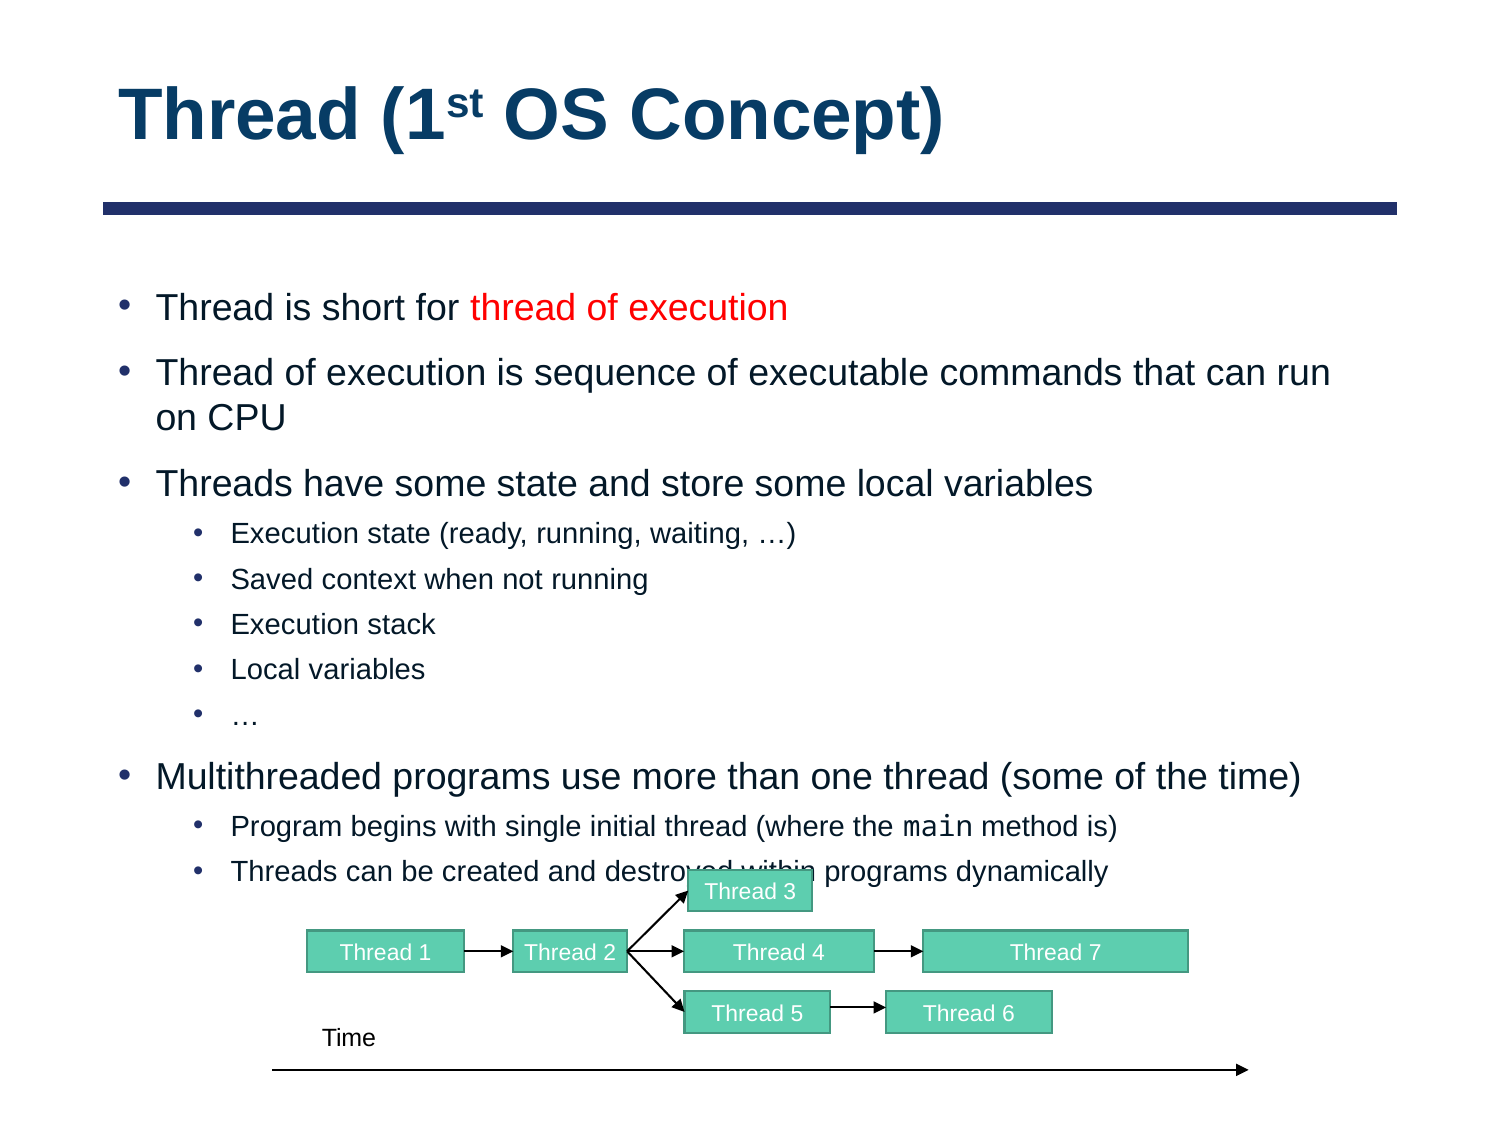

# Thread (1st OS Concept)
Thread is short for thread of execution
Thread of execution is sequence of executable commands that can run on CPU
Threads have some state and store some local variables
Execution state (ready, running, waiting, …)
Saved context when not running
Execution stack
Local variables
…
Multithreaded programs use more than one thread (some of the time)
Program begins with single initial thread (where the main method is)
Threads can be created and destroyed within programs dynamically
Thread 3
Thread 1
Thread 2
Thread 4
Thread 7
Thread 5
Thread 6
Time